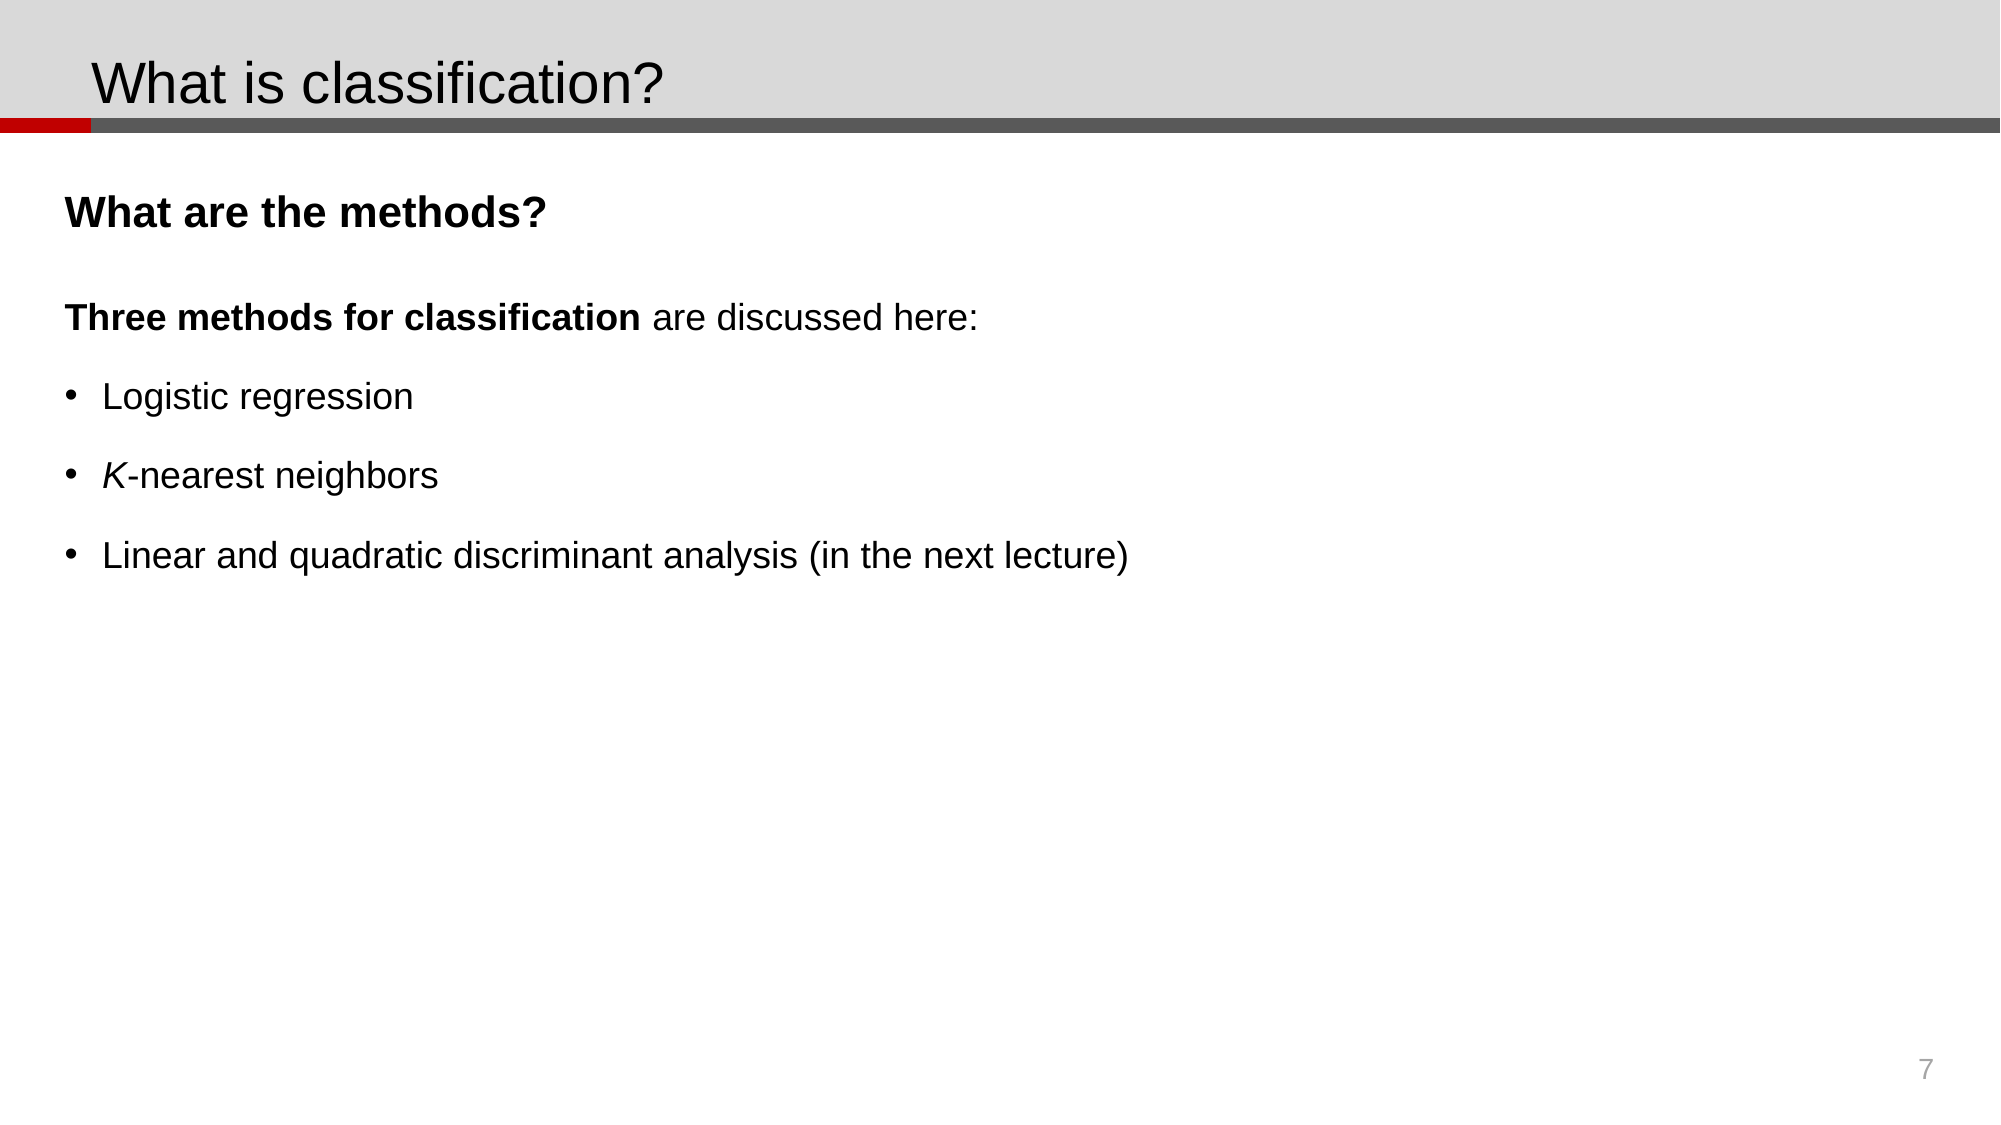

# What is classification?
What are the methods?
Three methods for classification are discussed here:
Logistic regression
K-nearest neighbors
Linear and quadratic discriminant analysis (in the next lecture)
7